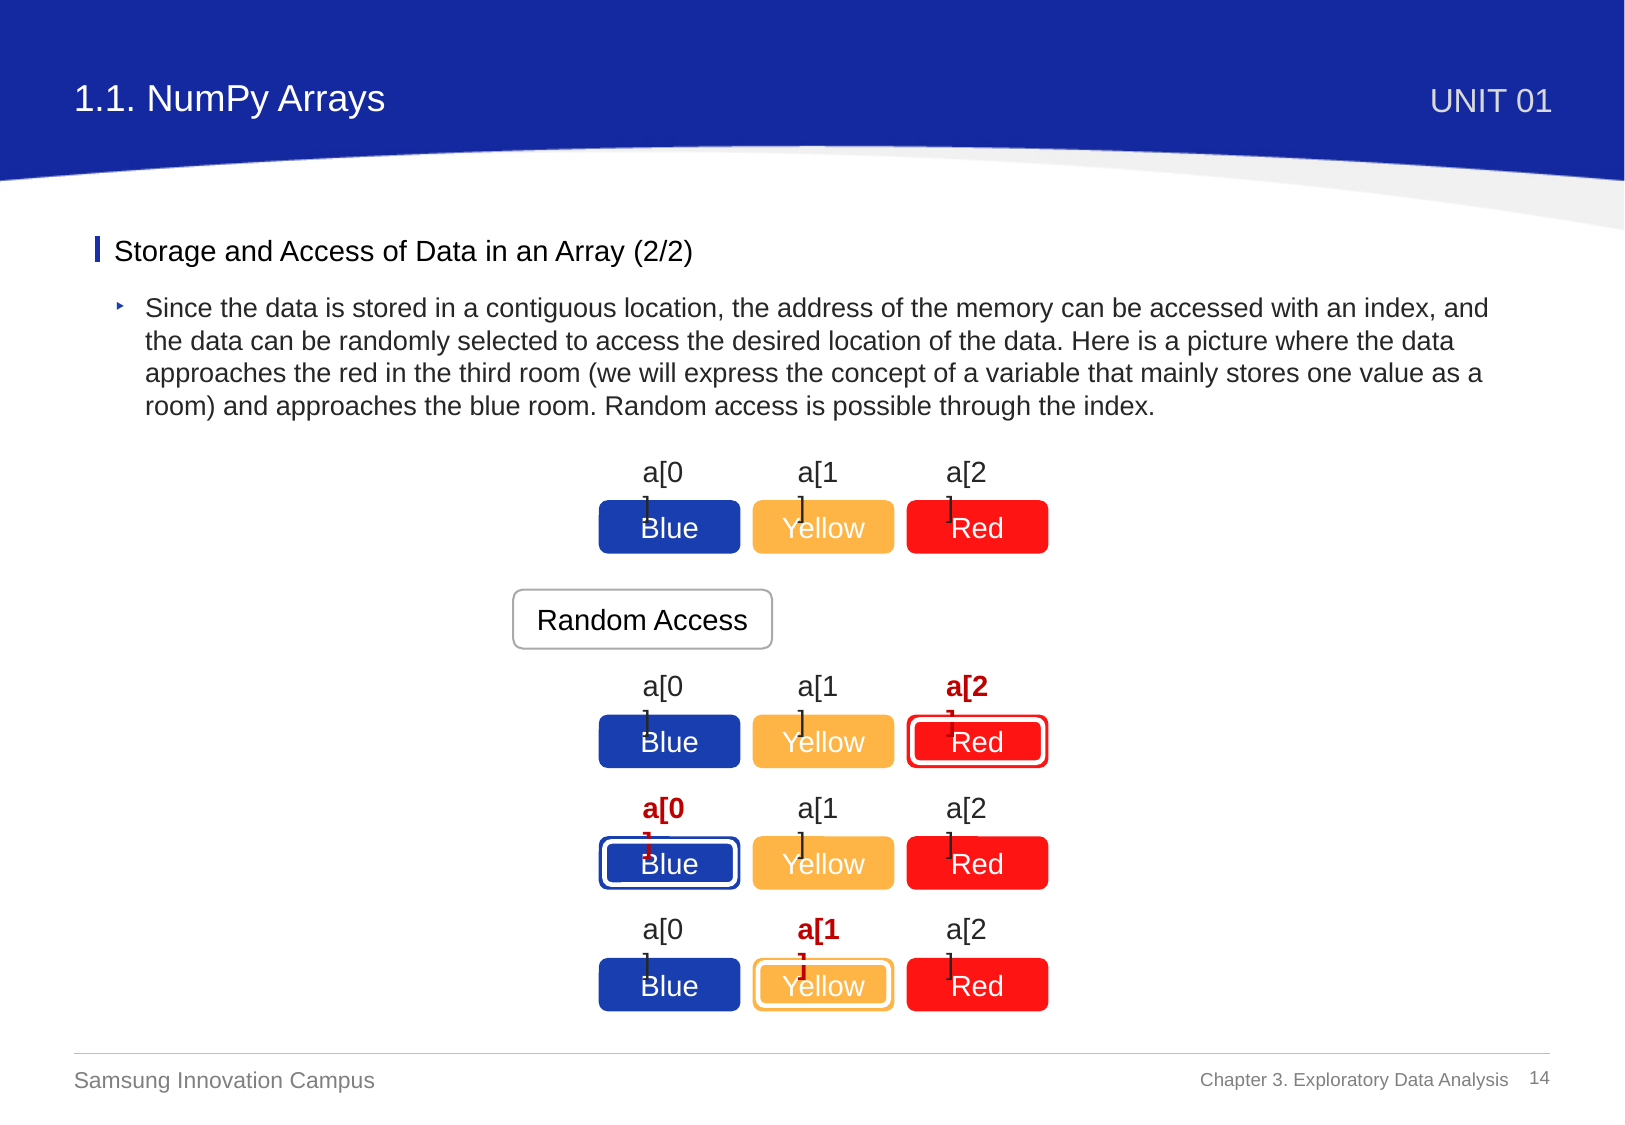

1.1. NumPy Arrays
UNIT 01
Storage and Access of Data in an Array (2/2)
Since the data is stored in a contiguous location, the address of the memory can be accessed with an index, and the data can be randomly selected to access the desired location of the data. Here is a picture where the data approaches the red in the third room (we will express the concept of a variable that mainly stores one value as a room) and approaches the blue room. Random access is possible through the index.
a[0]
a[1]
a[2]
Blue
Yellow
Red
Random Access
a[0]
a[1]
a[2]
Blue
Yellow
Red

a[0]
a[1]
a[2]
Blue
Yellow
Red

a[0]
a[1]
a[2]
Blue
Yellow
Red